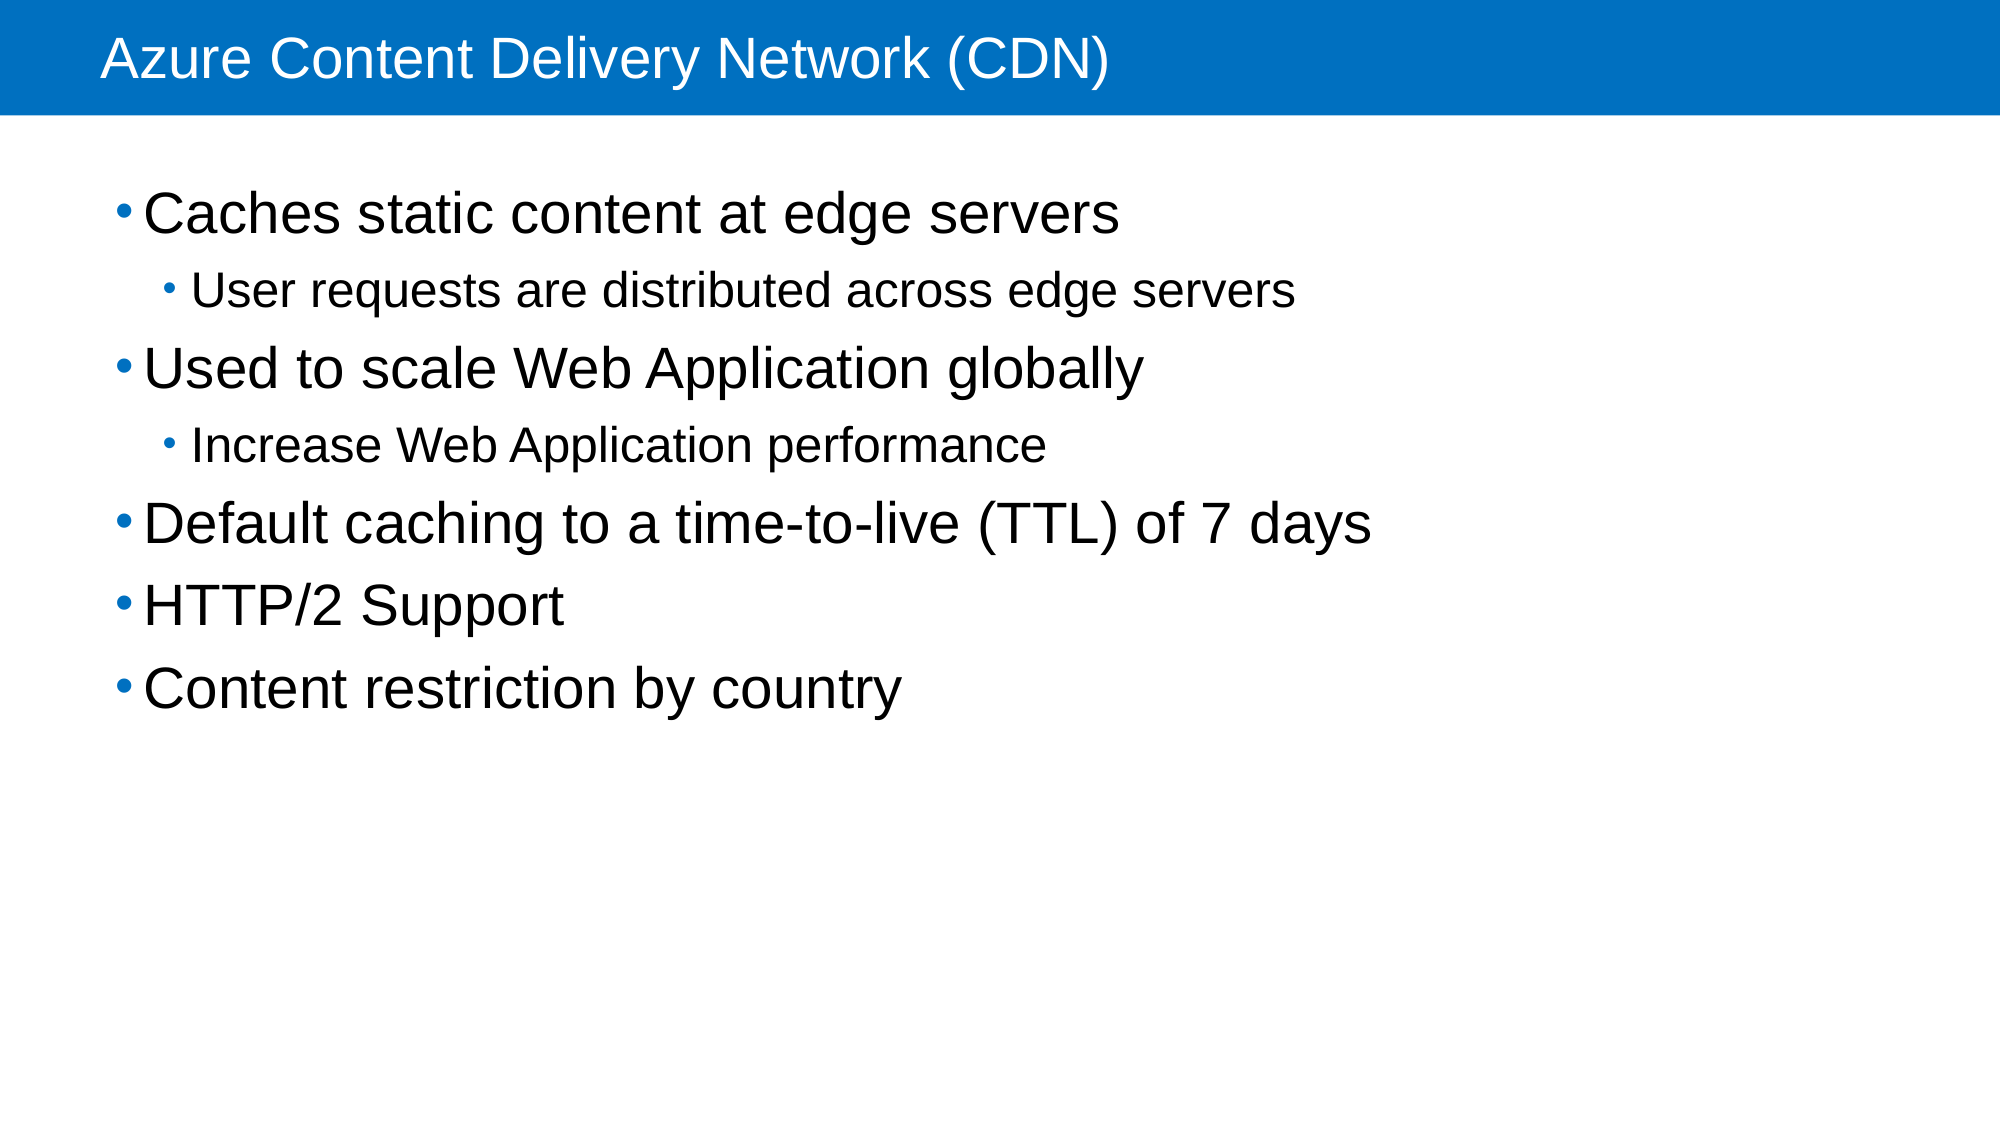

# Azure Content Delivery Network (CDN)
Caches static content at edge servers
User requests are distributed across edge servers
Used to scale Web Application globally
Increase Web Application performance
Default caching to a time-to-live (TTL) of 7 days
HTTP/2 Support
Content restriction by country